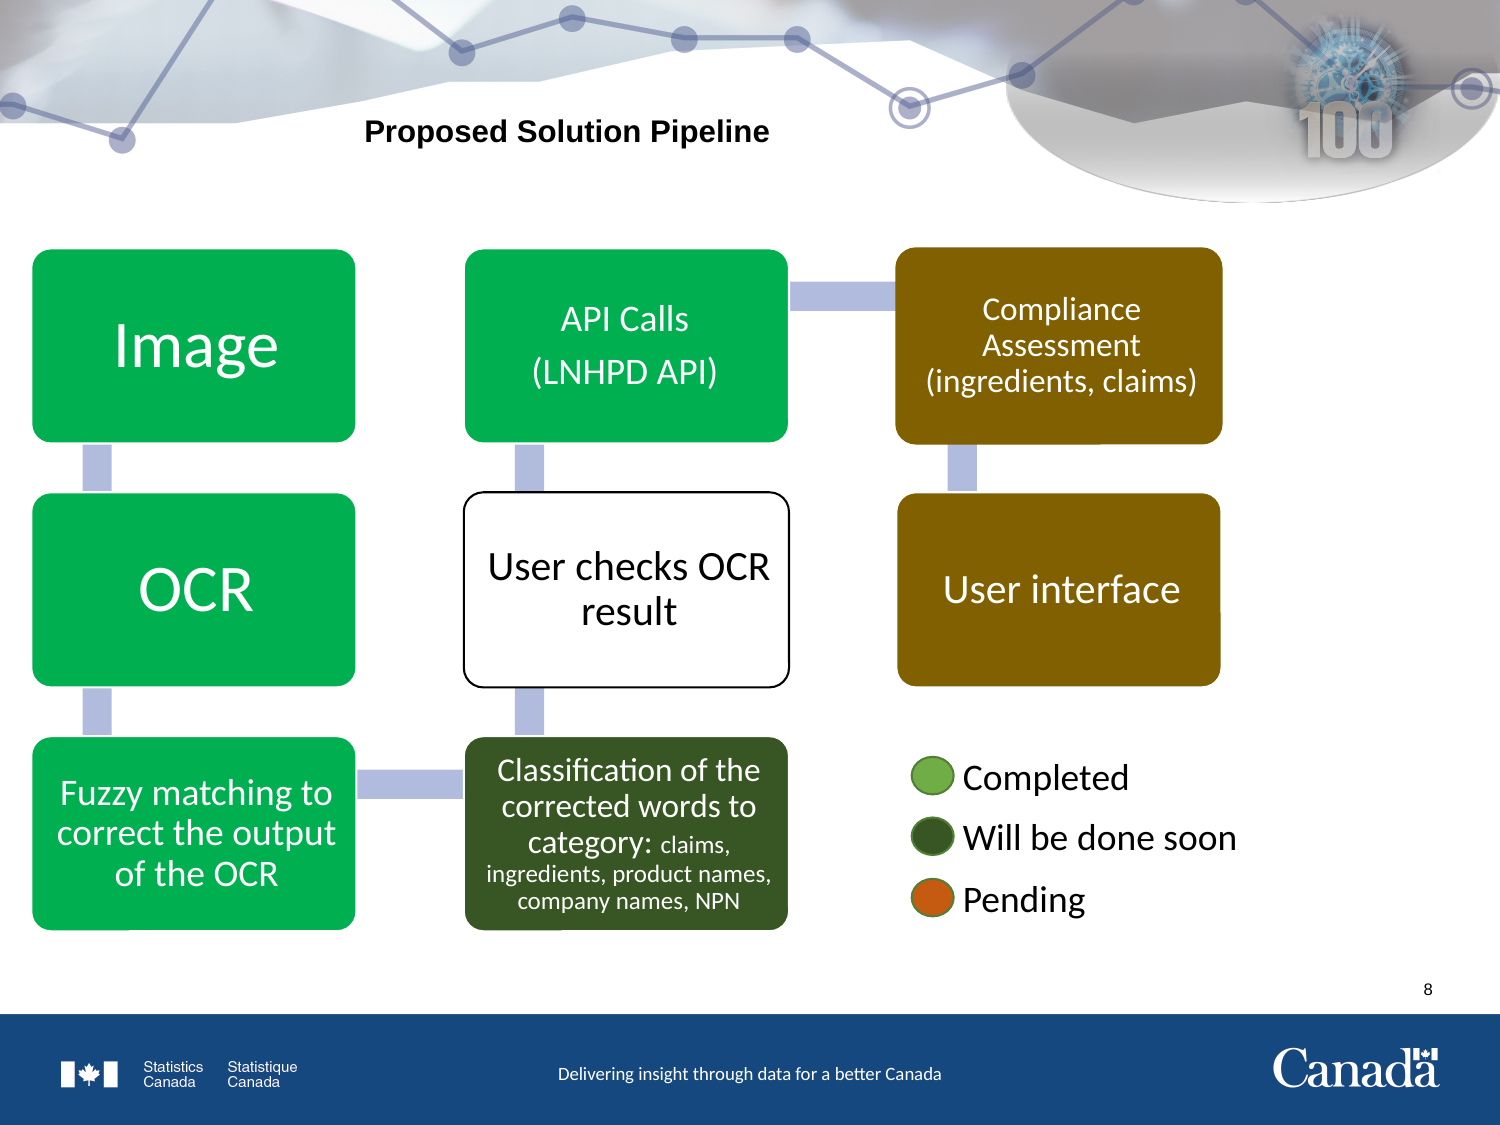

# Proposed Solution Pipeline
Image
OCR
Fuzzy matching to correct the output of the OCR
Classification of the corrected words to category: claims, ingredients, product names, company names, NPN
User checks OCR result
API Calls
(LNHPD API)
Compliance Assessment (ingredients, claims)
User interface
     Completed

     Will be done soon

     Pending

8